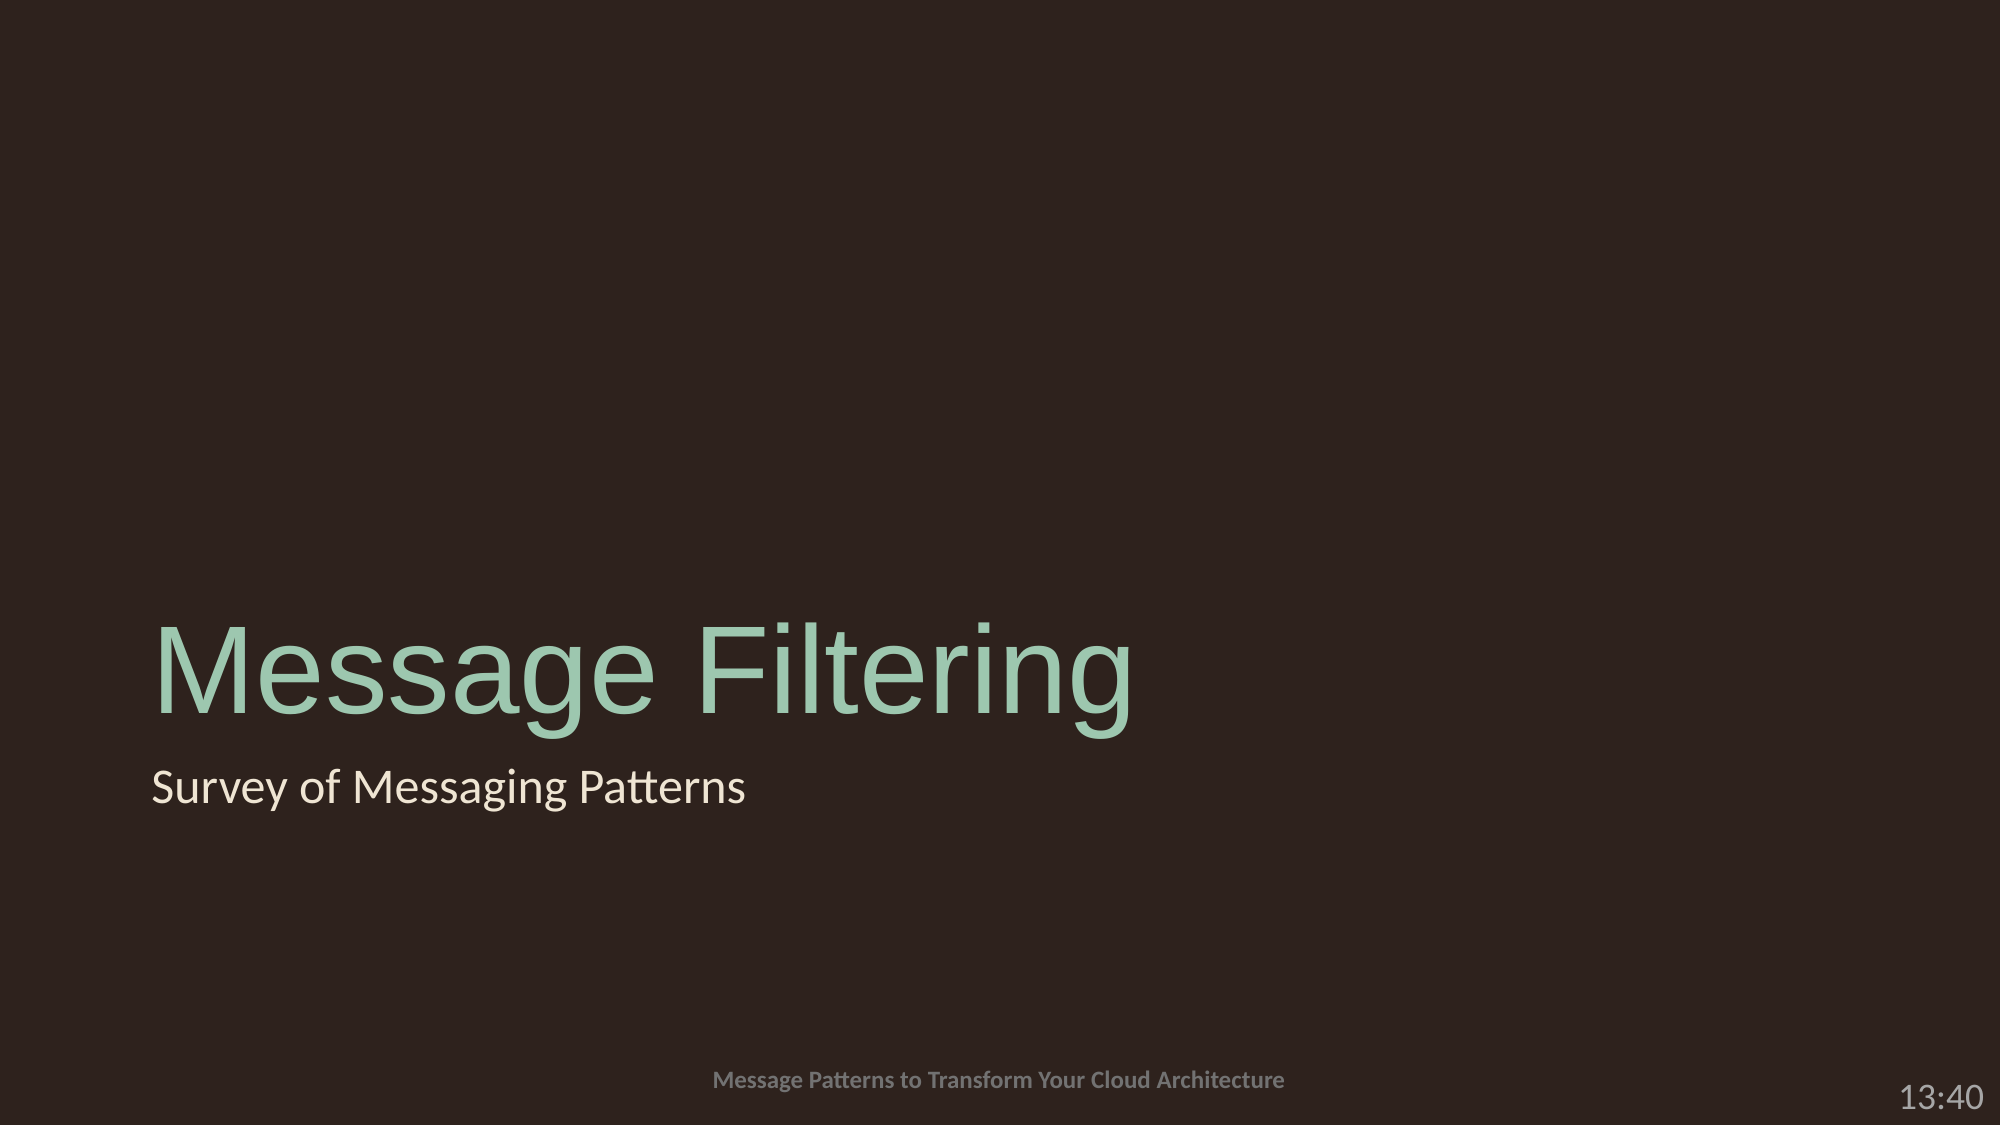

# Message Filtering
Survey of Messaging Patterns
13:40